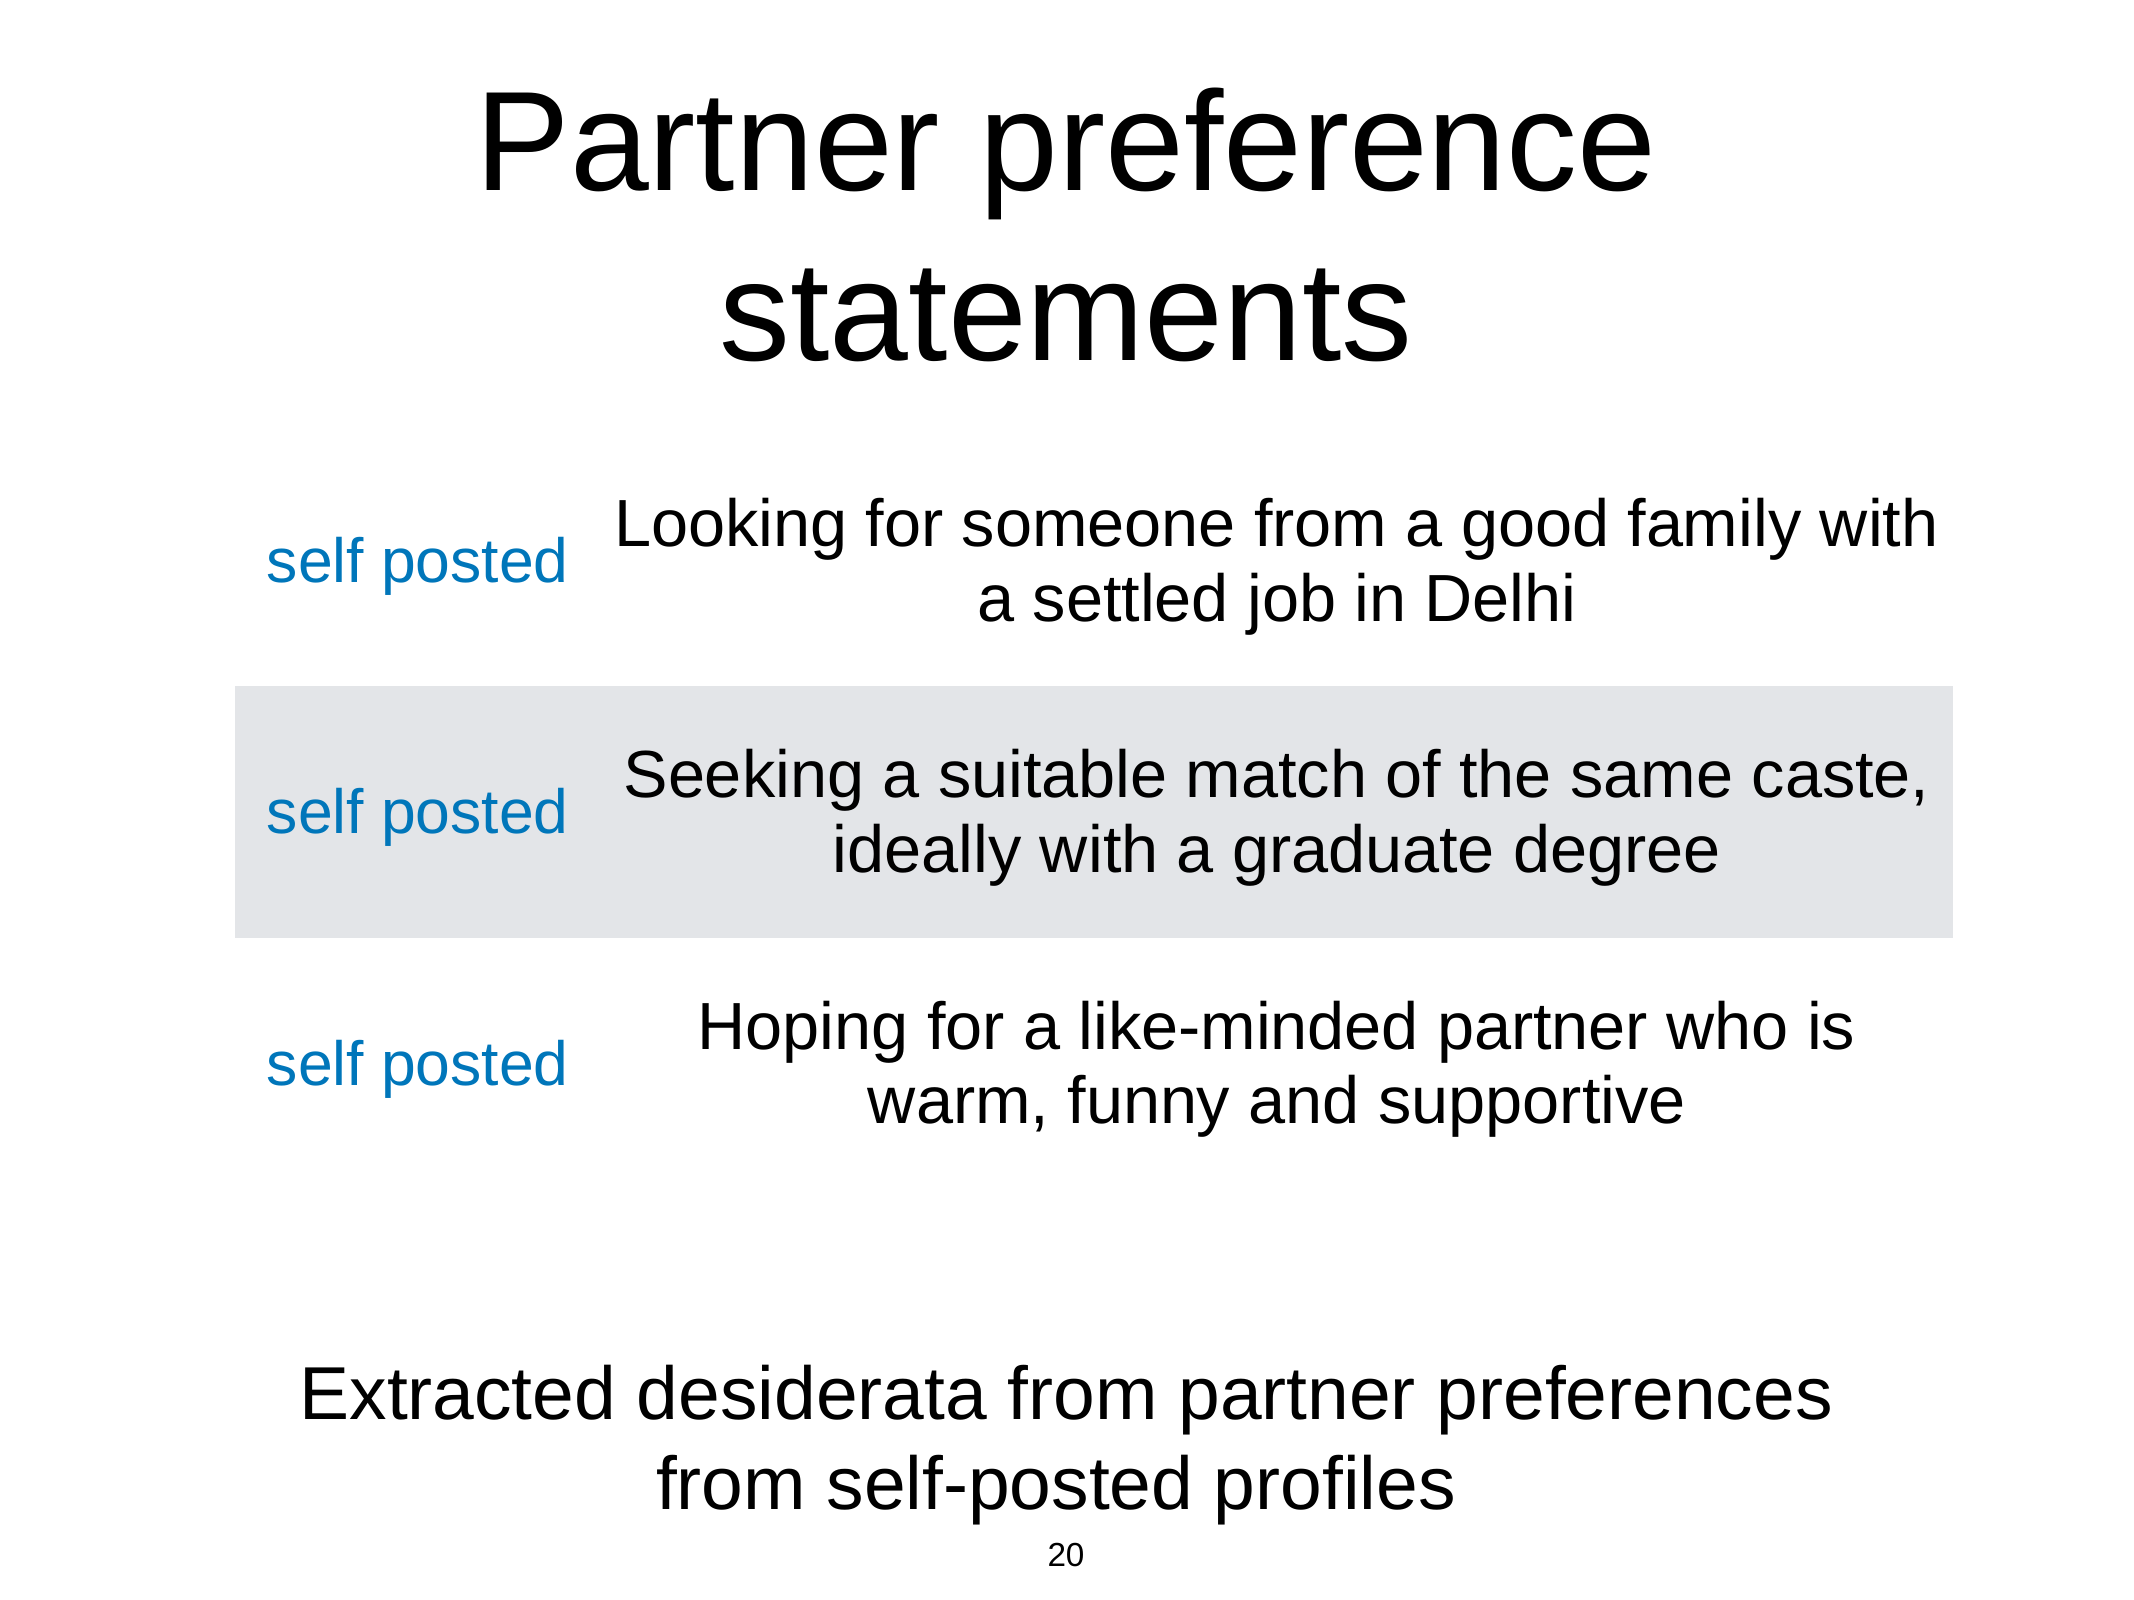

# Partner preference statements
| Family, profession location | Looking for someone from a good family with a settled job in Delhi |
| --- | --- |
| caste, education | Seeking a suitable match of the same caste, ideally with a graduate degree |
| personality | Hoping for a like-minded partner who is warm, funny and supportive |
| self posted | Looking for someone from a good family with a settled job in Delhi |
| --- | --- |
| self posted | Seeking a suitable match of the same caste, ideally with a graduate degree |
| self posted | Hoping for a like-minded partner who is warm, funny and supportive |
Extracted desiderata from partner preferences from self-posted profiles
20